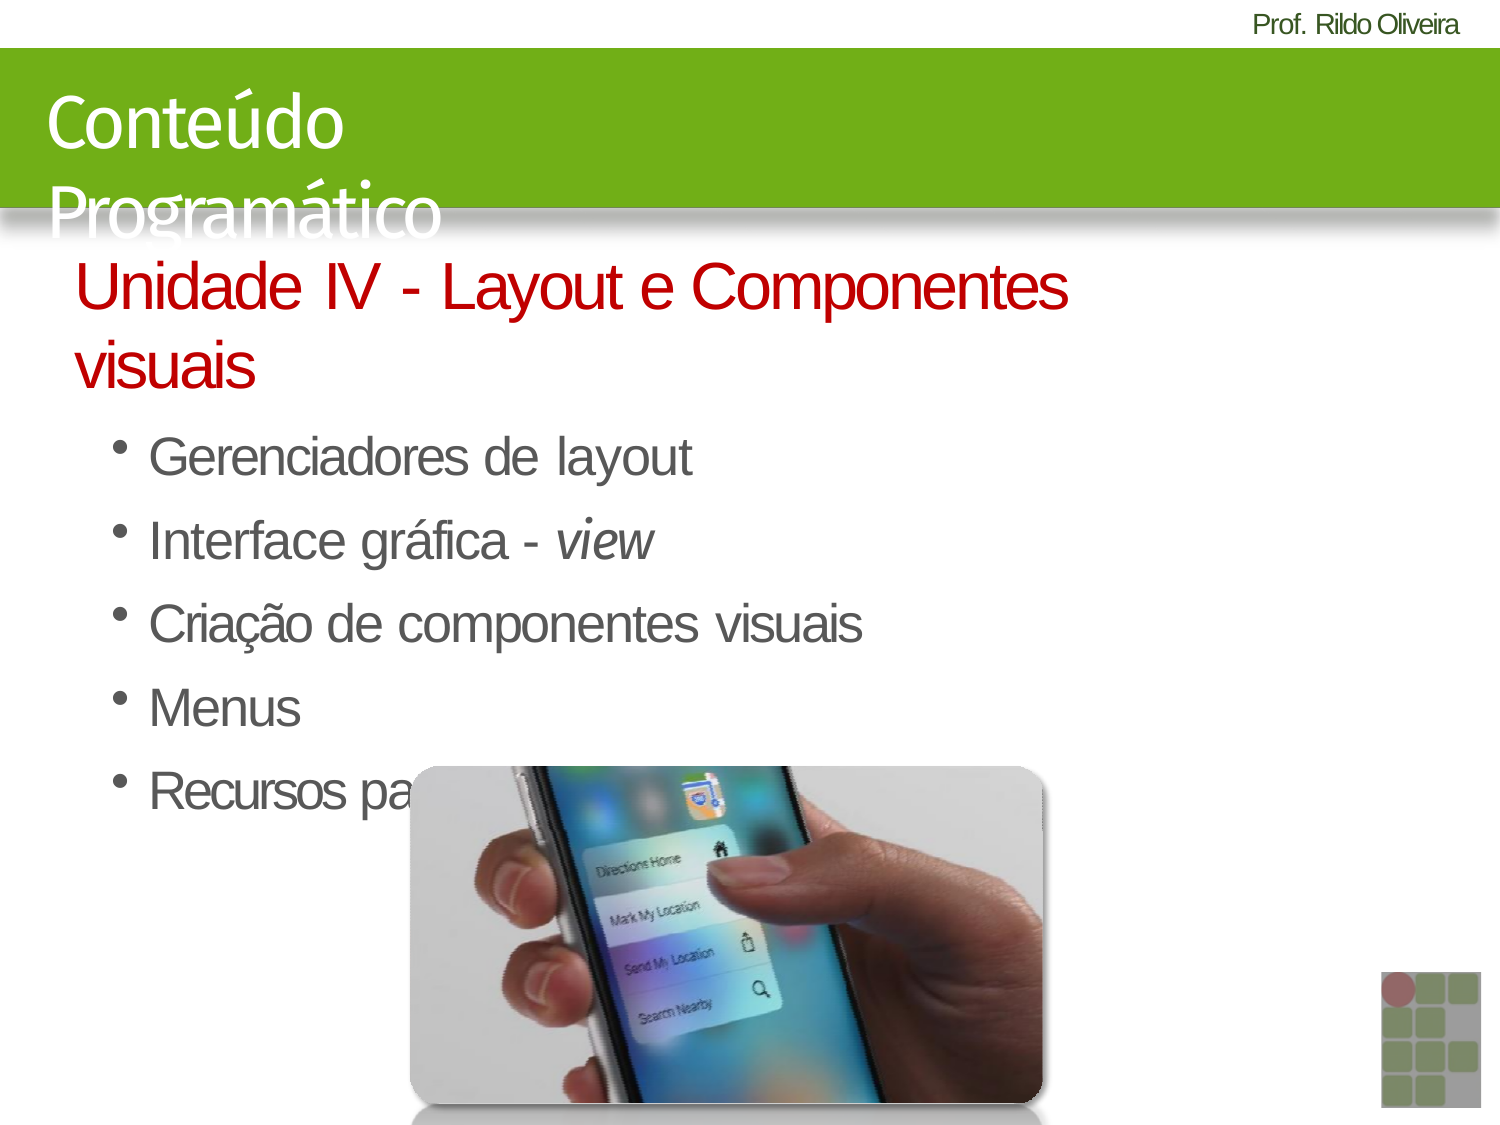

# Conteúdo Programático
Unidade IV -	Layout e Componentes visuais
Gerenciadores de layout
Interface gráfica - view
Criação de componentes visuais
Menus
Recursos para interfaces touch screen.